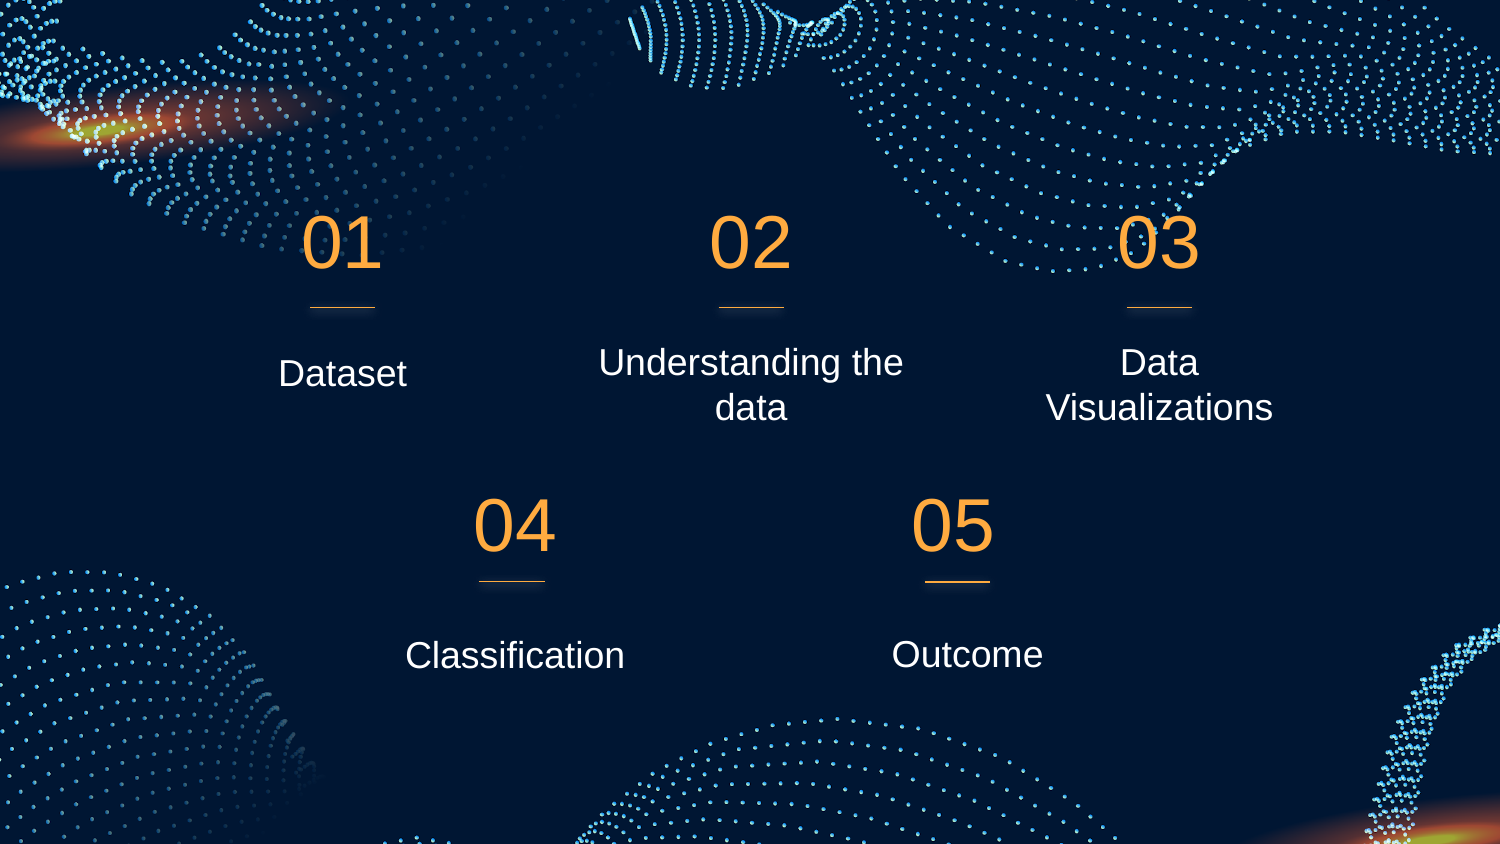

01
02
03
Dataset
# Understanding the data
Data Visualizations
04
05
Outcome
Classification